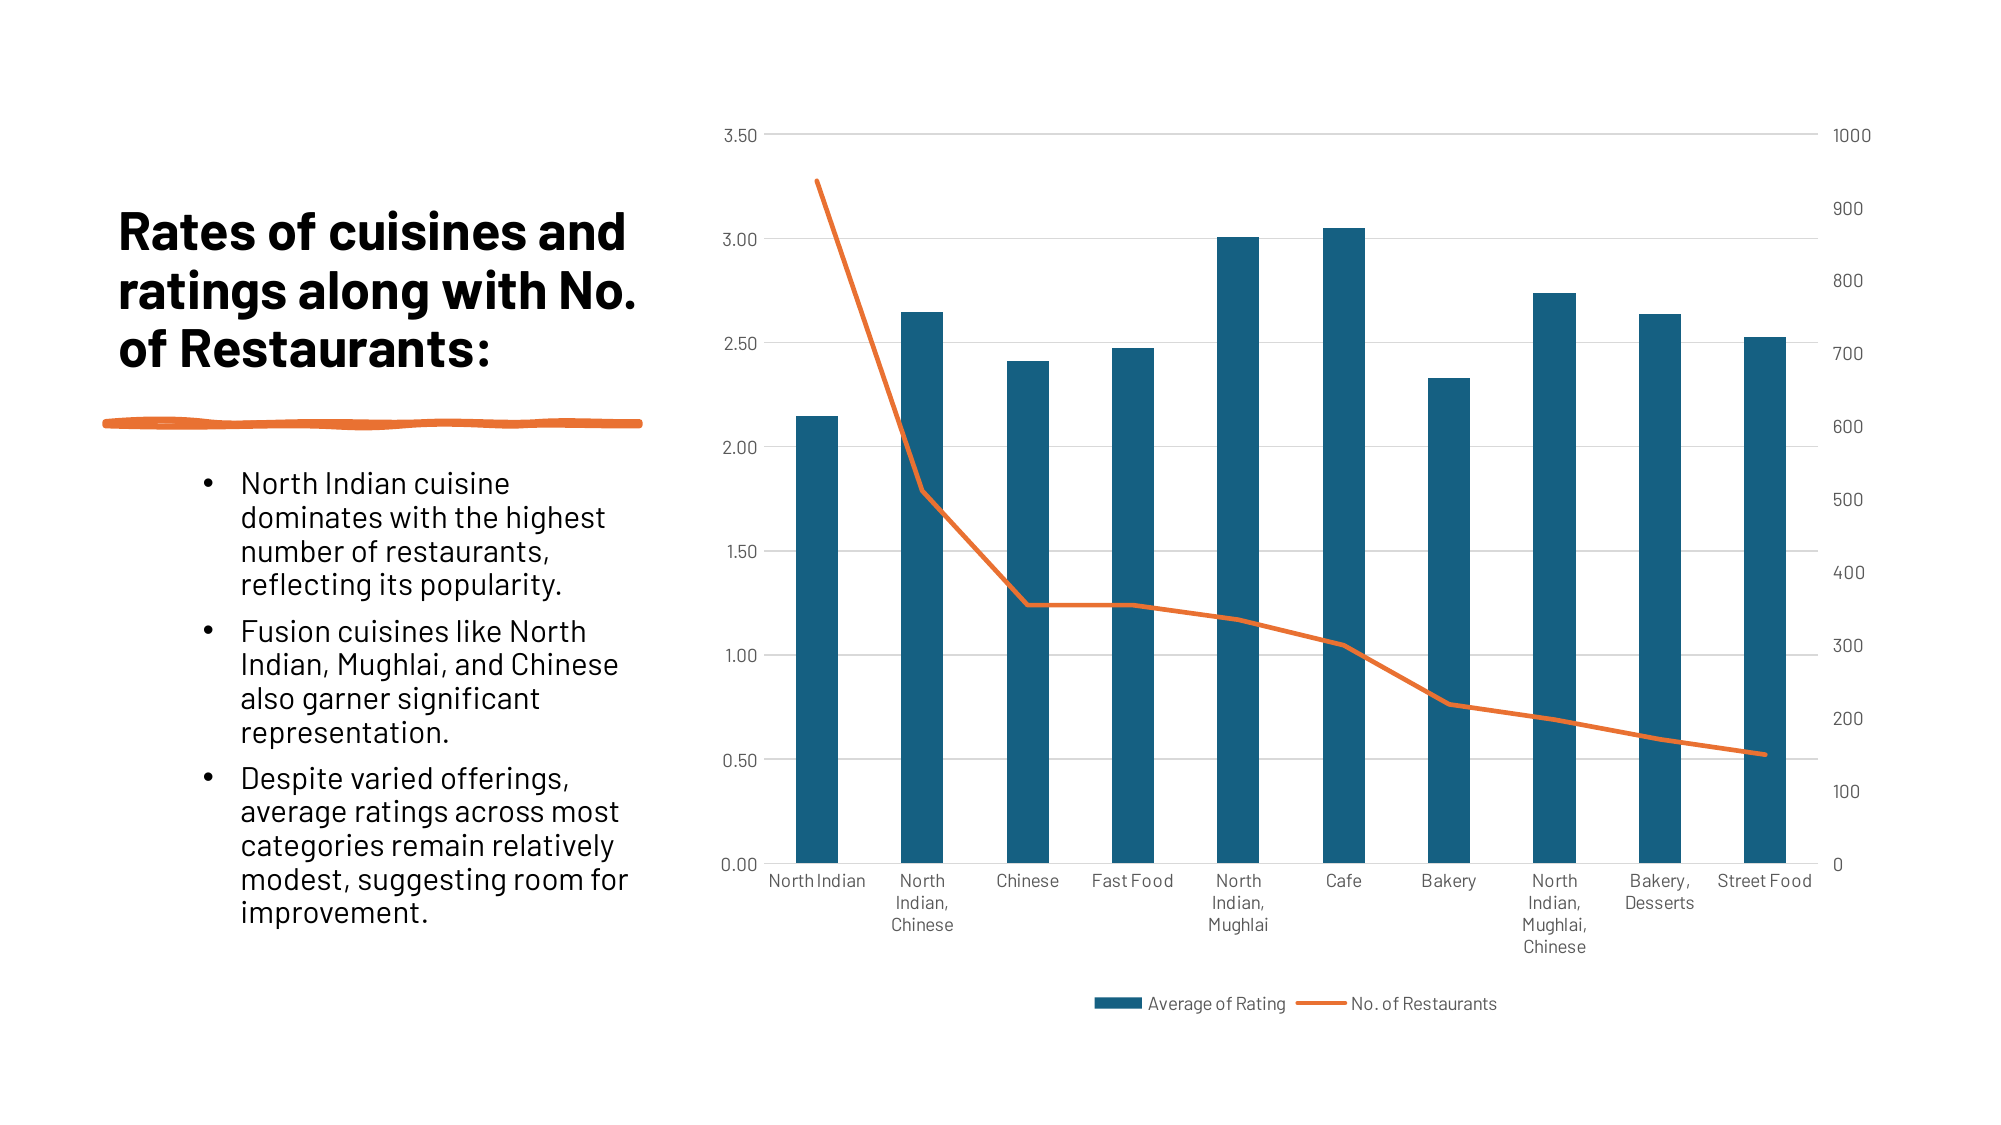

Rates of cuisines and ratings along with No. of Restaurants:

### Chart

| Category | Average of Rating | No. of Restaurants |
|---|---|---|
| North Indian | 2.1466880341880334 | 936.0 |
| North Indian, Chinese | 2.64481409001957 | 511.0 |
| Chinese | 2.4093220338983037 | 354.0 |
| Fast Food | 2.474293785310735 | 354.0 |
| North Indian, Mughlai | 3.008383233532934 | 334.0 |
| Cafe | 3.048160535117056 | 299.0 |
| Bakery | 2.3279816513761458 | 218.0 |
| North Indian, Mughlai, Chinese | 2.736040609137055 | 197.0 |
| Bakery, Desserts | 2.6352941176470606 | 170.0 |
| Street Food | 2.524161073825504 | 149.0 |
North Indian cuisine dominates with the highest number of restaurants, reflecting its popularity.
Fusion cuisines like North Indian, Mughlai, and Chinese also garner significant representation.
Despite varied offerings, average ratings across most categories remain relatively modest, suggesting room for improvement.